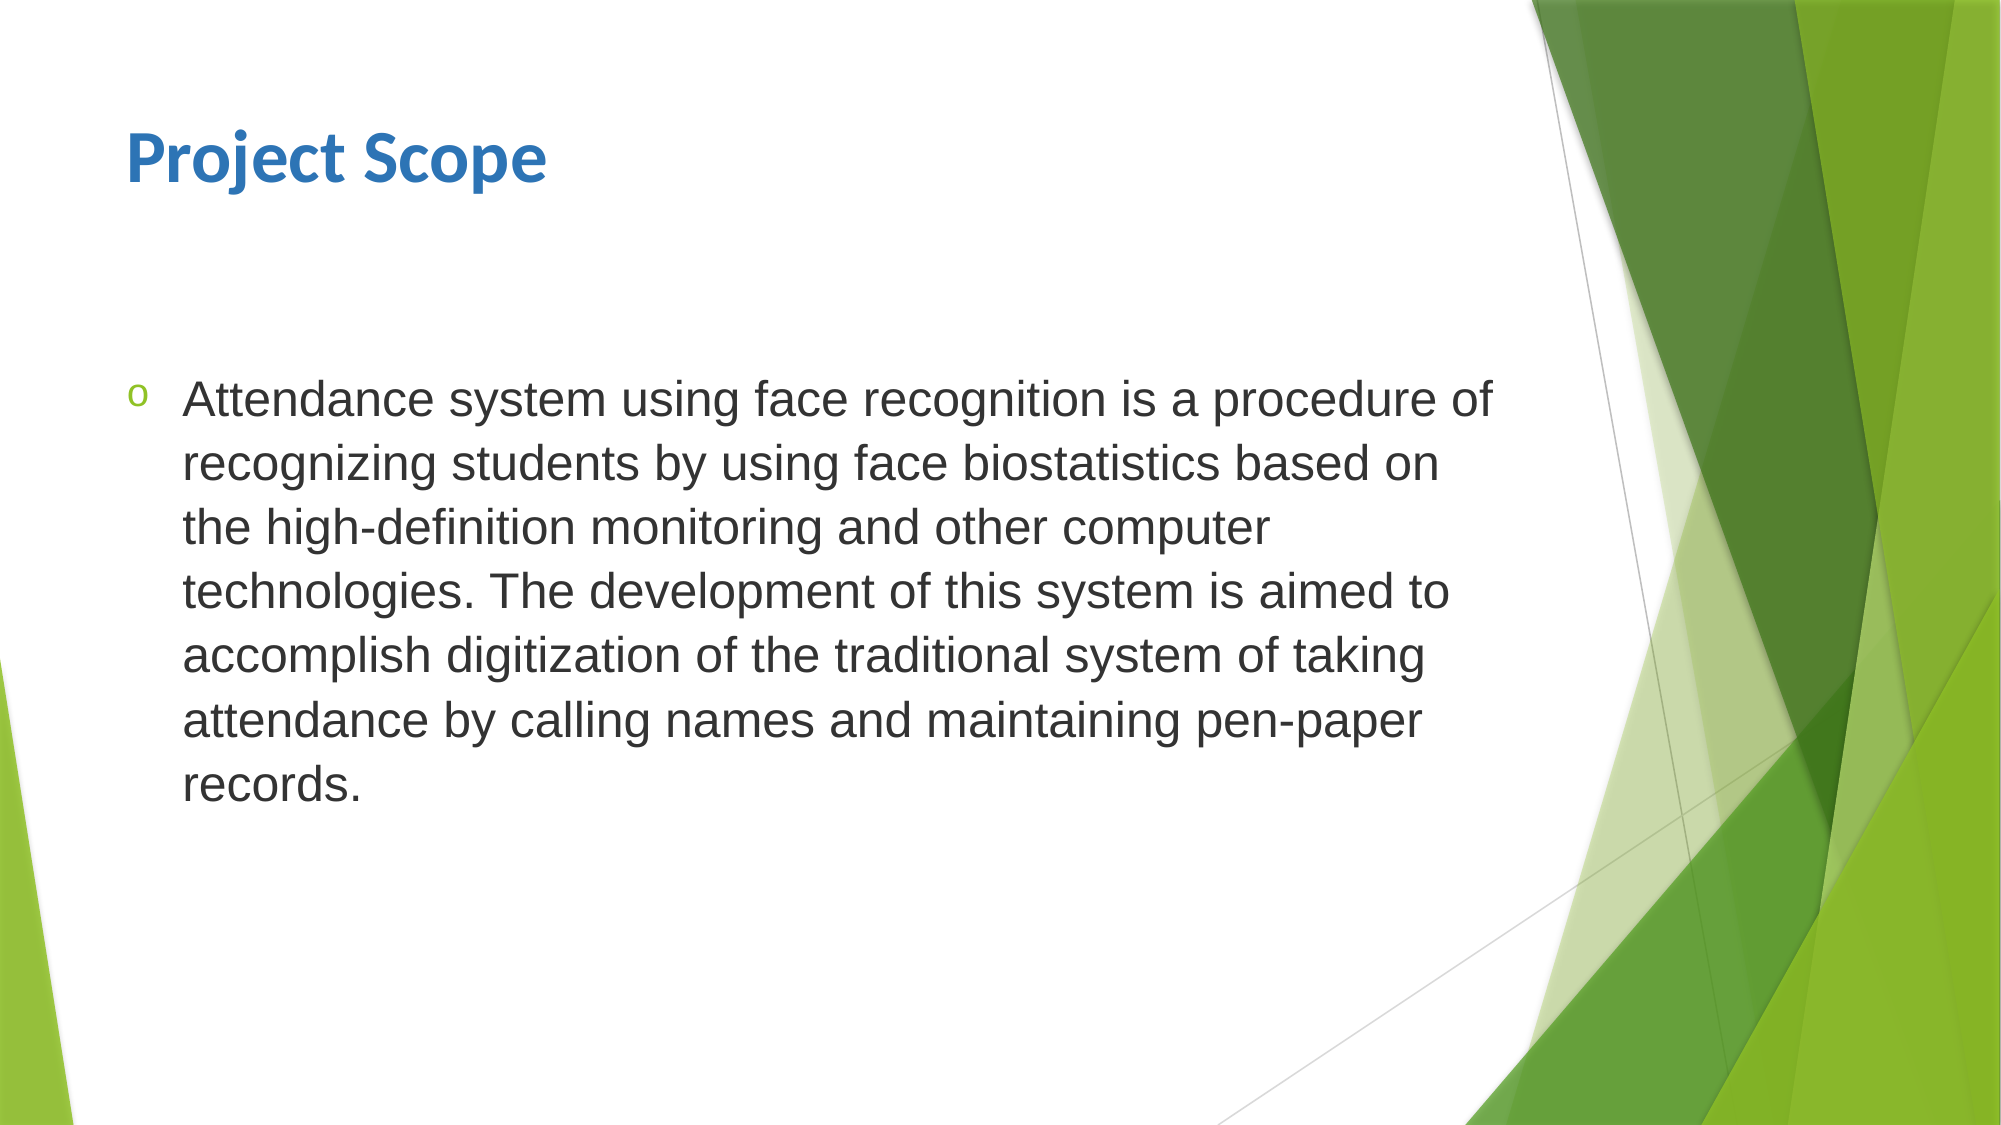

# Project Scope
Attendance system using face recognition is a procedure of recognizing students by using face biostatistics based on the high-definition monitoring and other computer technologies. The development of this system is aimed to accomplish digitization of the traditional system of taking attendance by calling names and maintaining pen-paper records.